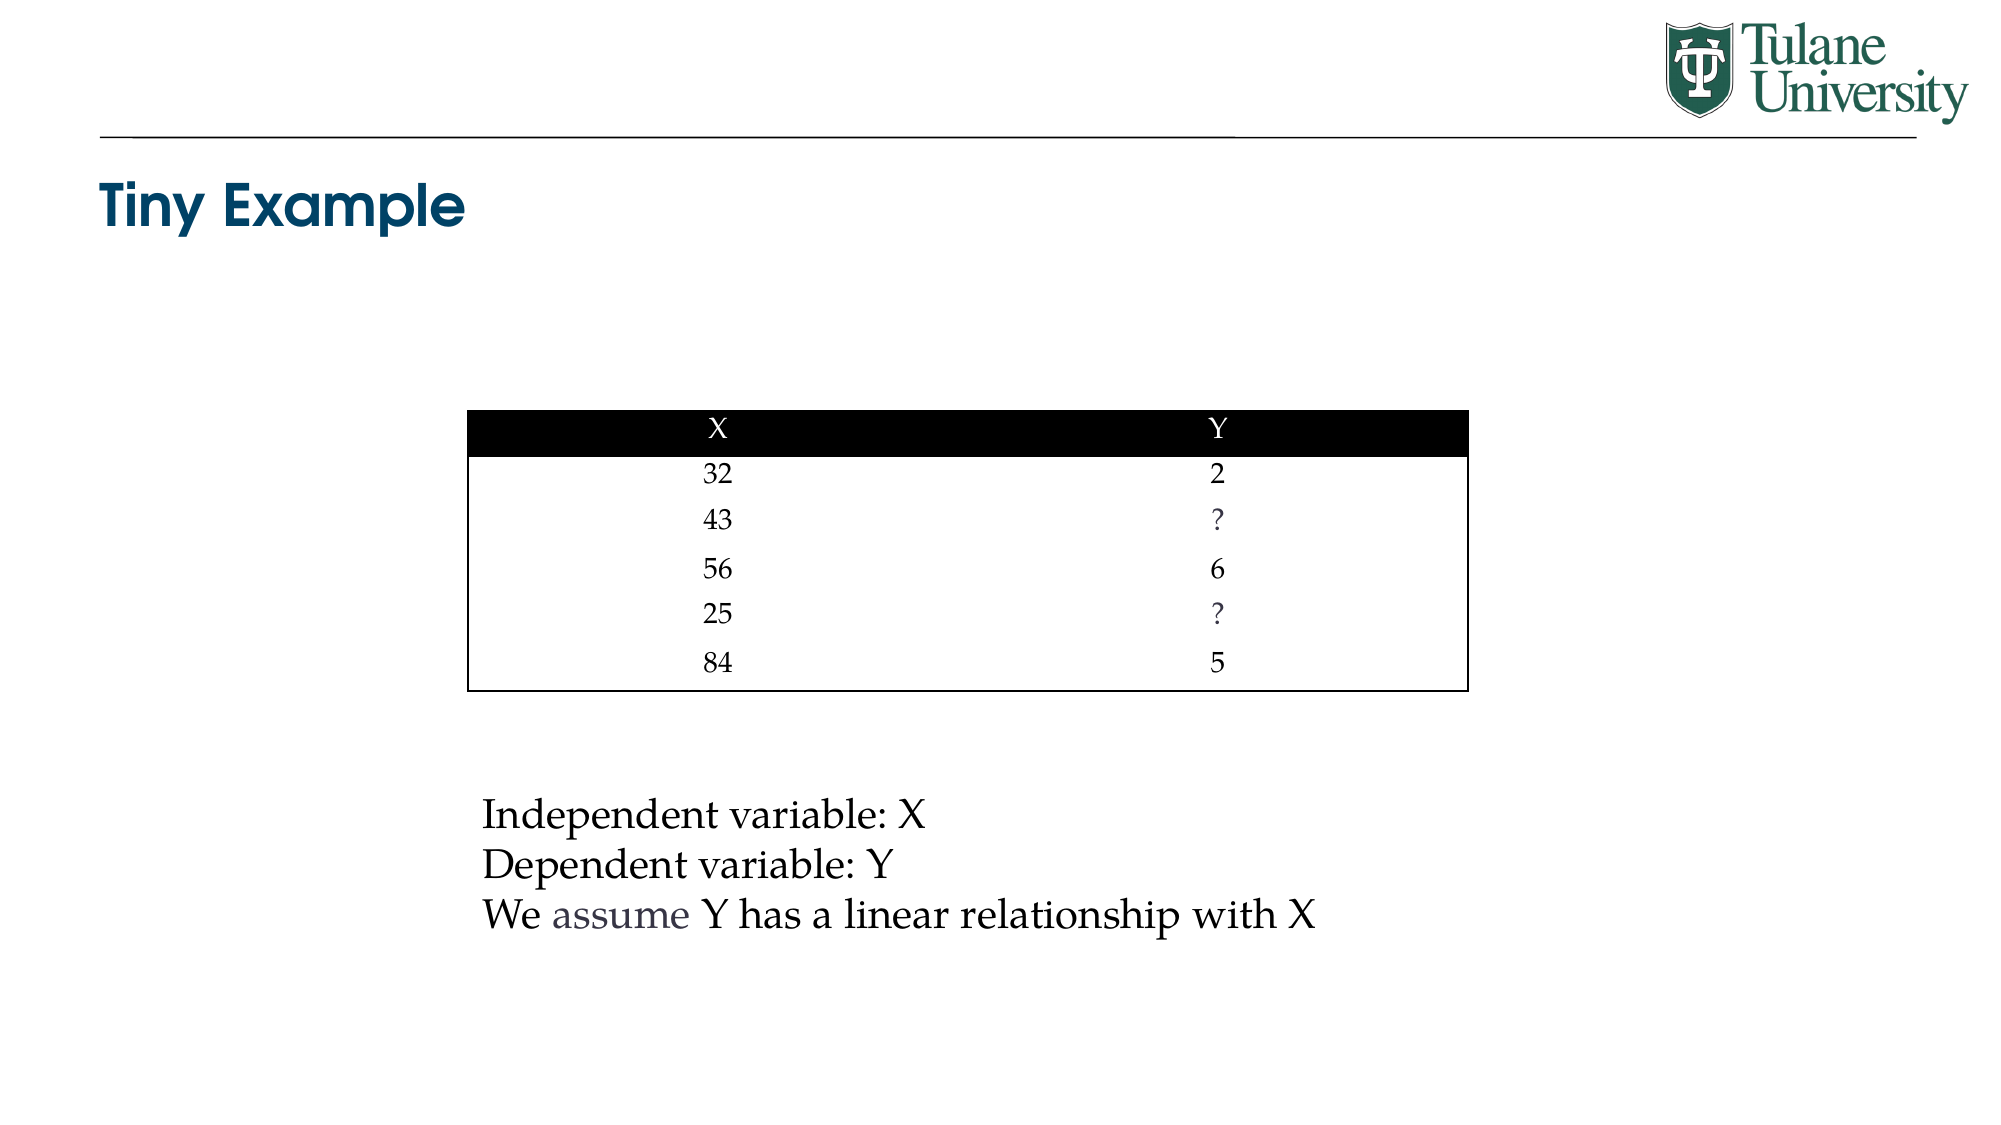

# Tiny Example
| X | Y |
| --- | --- |
| 32 | 2 |
| 43 | ? |
| 56 | 6 |
| 25 | ? |
| 84 | 5 |
Independent variable: X
Dependent variable: Y
We assume Y has a linear relationship with X